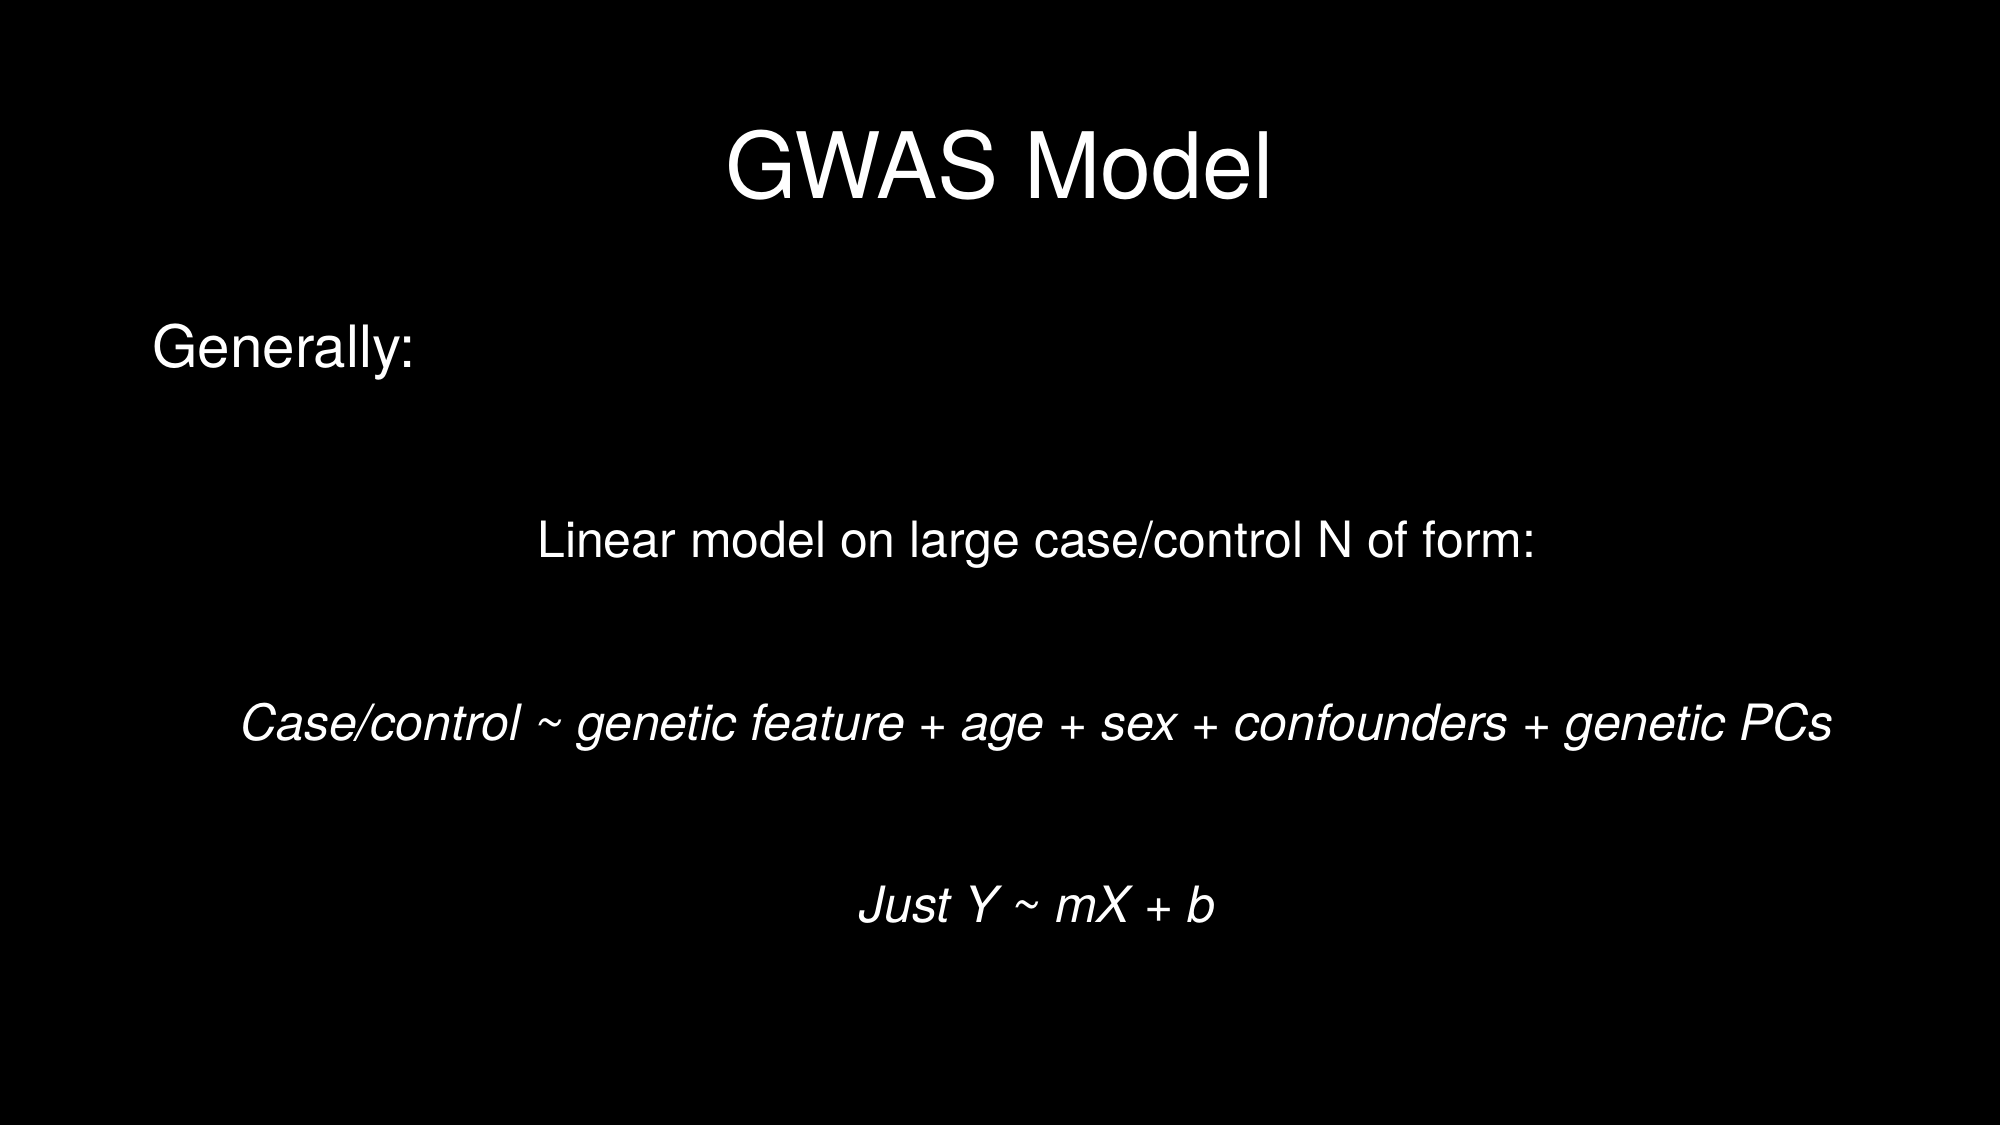

# GWAS Model
Generally:
Linear model on large case/control N of form:

Case/control ~ genetic feature + age + sex + confounders + genetic PCs

Just Y ~ mX + b